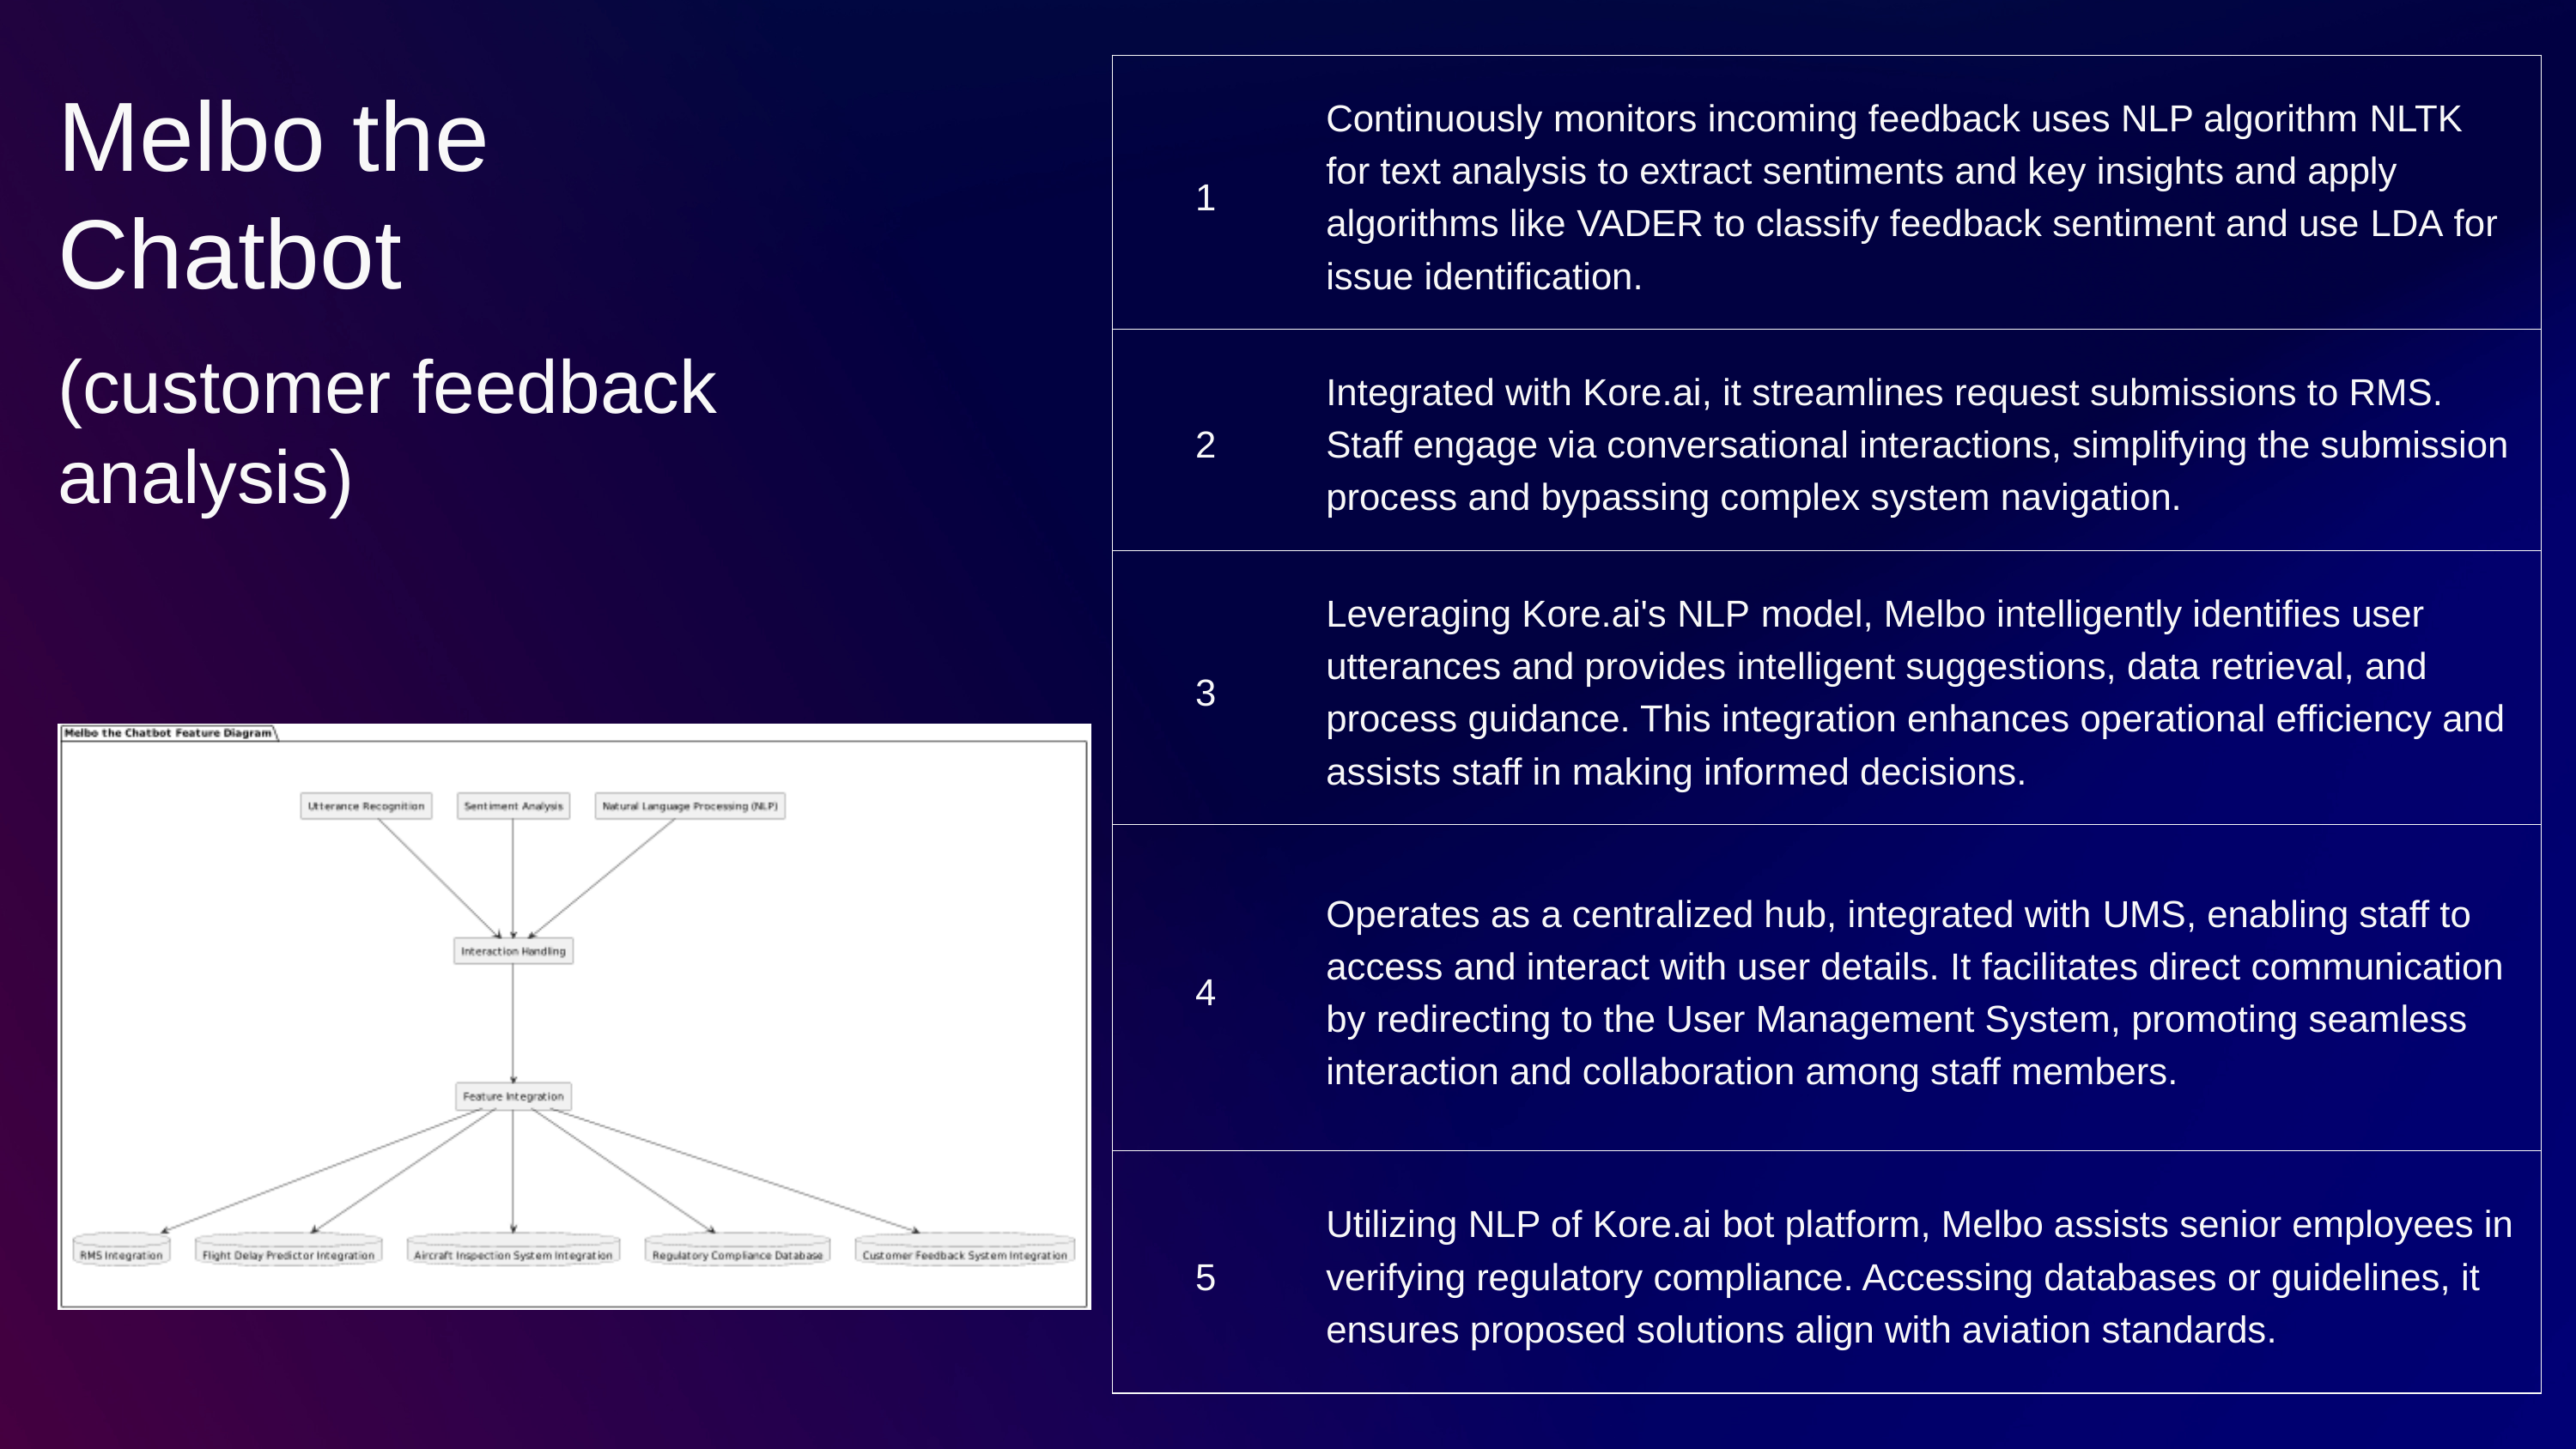

| 1 | Continuously monitors incoming feedback uses NLP algorithm NLTK for text analysis to extract sentiments and key insights and apply algorithms like VADER to classify feedback sentiment and use LDA for issue identification. |
| --- | --- |
| 2 | Integrated with Kore.ai, it streamlines request submissions to RMS. Staff engage via conversational interactions, simplifying the submission process and bypassing complex system navigation. |
| 3 | Leveraging Kore.ai's NLP model, Melbo intelligently identifies user utterances and provides intelligent suggestions, data retrieval, and process guidance. This integration enhances operational efficiency and assists staff in making informed decisions. |
| 4 | Operates as a centralized hub, integrated with UMS, enabling staff to access and interact with user details. It facilitates direct communication by redirecting to the User Management System, promoting seamless interaction and collaboration among staff members. |
| 5 | Utilizing NLP of Kore.ai bot platform, Melbo assists senior employees in verifying regulatory compliance. Accessing databases or guidelines, it ensures proposed solutions align with aviation standards. |
Melbo the Chatbot
(customer feedback analysis)